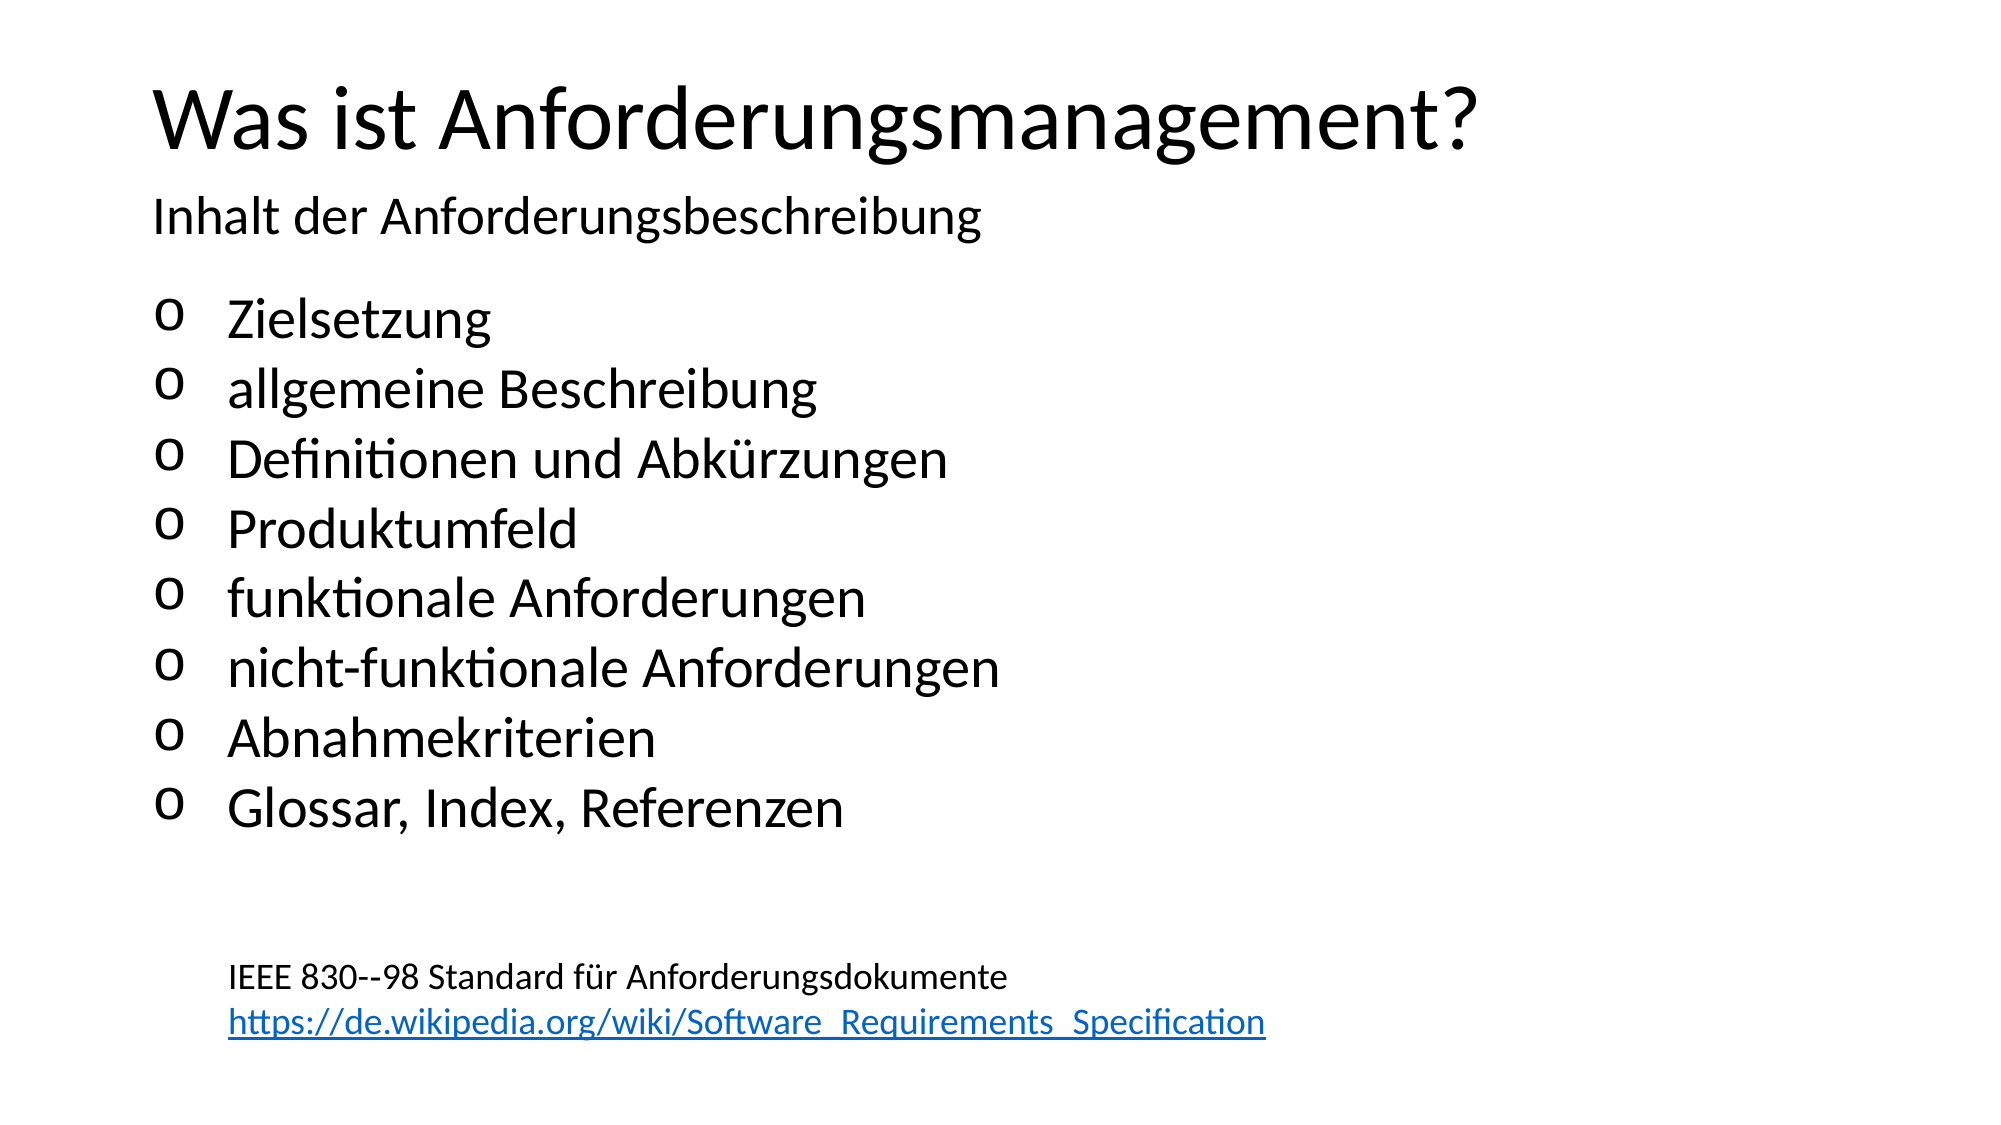

# Was ist Anforderungsmanagement?
Inhalt der Anforderungsbeschreibung
Zielsetzung
allgemeine Beschreibung
Definitionen und Abkürzungen
Produktumfeld
funktionale Anforderungen
nicht-funktionale Anforderungen
Abnahmekriterien
Glossar, Index, Referenzen
IEEE 830-‐98 Standard für Anforderungsdokumente
https://de.wikipedia.org/wiki/Software_Requirements_Specification